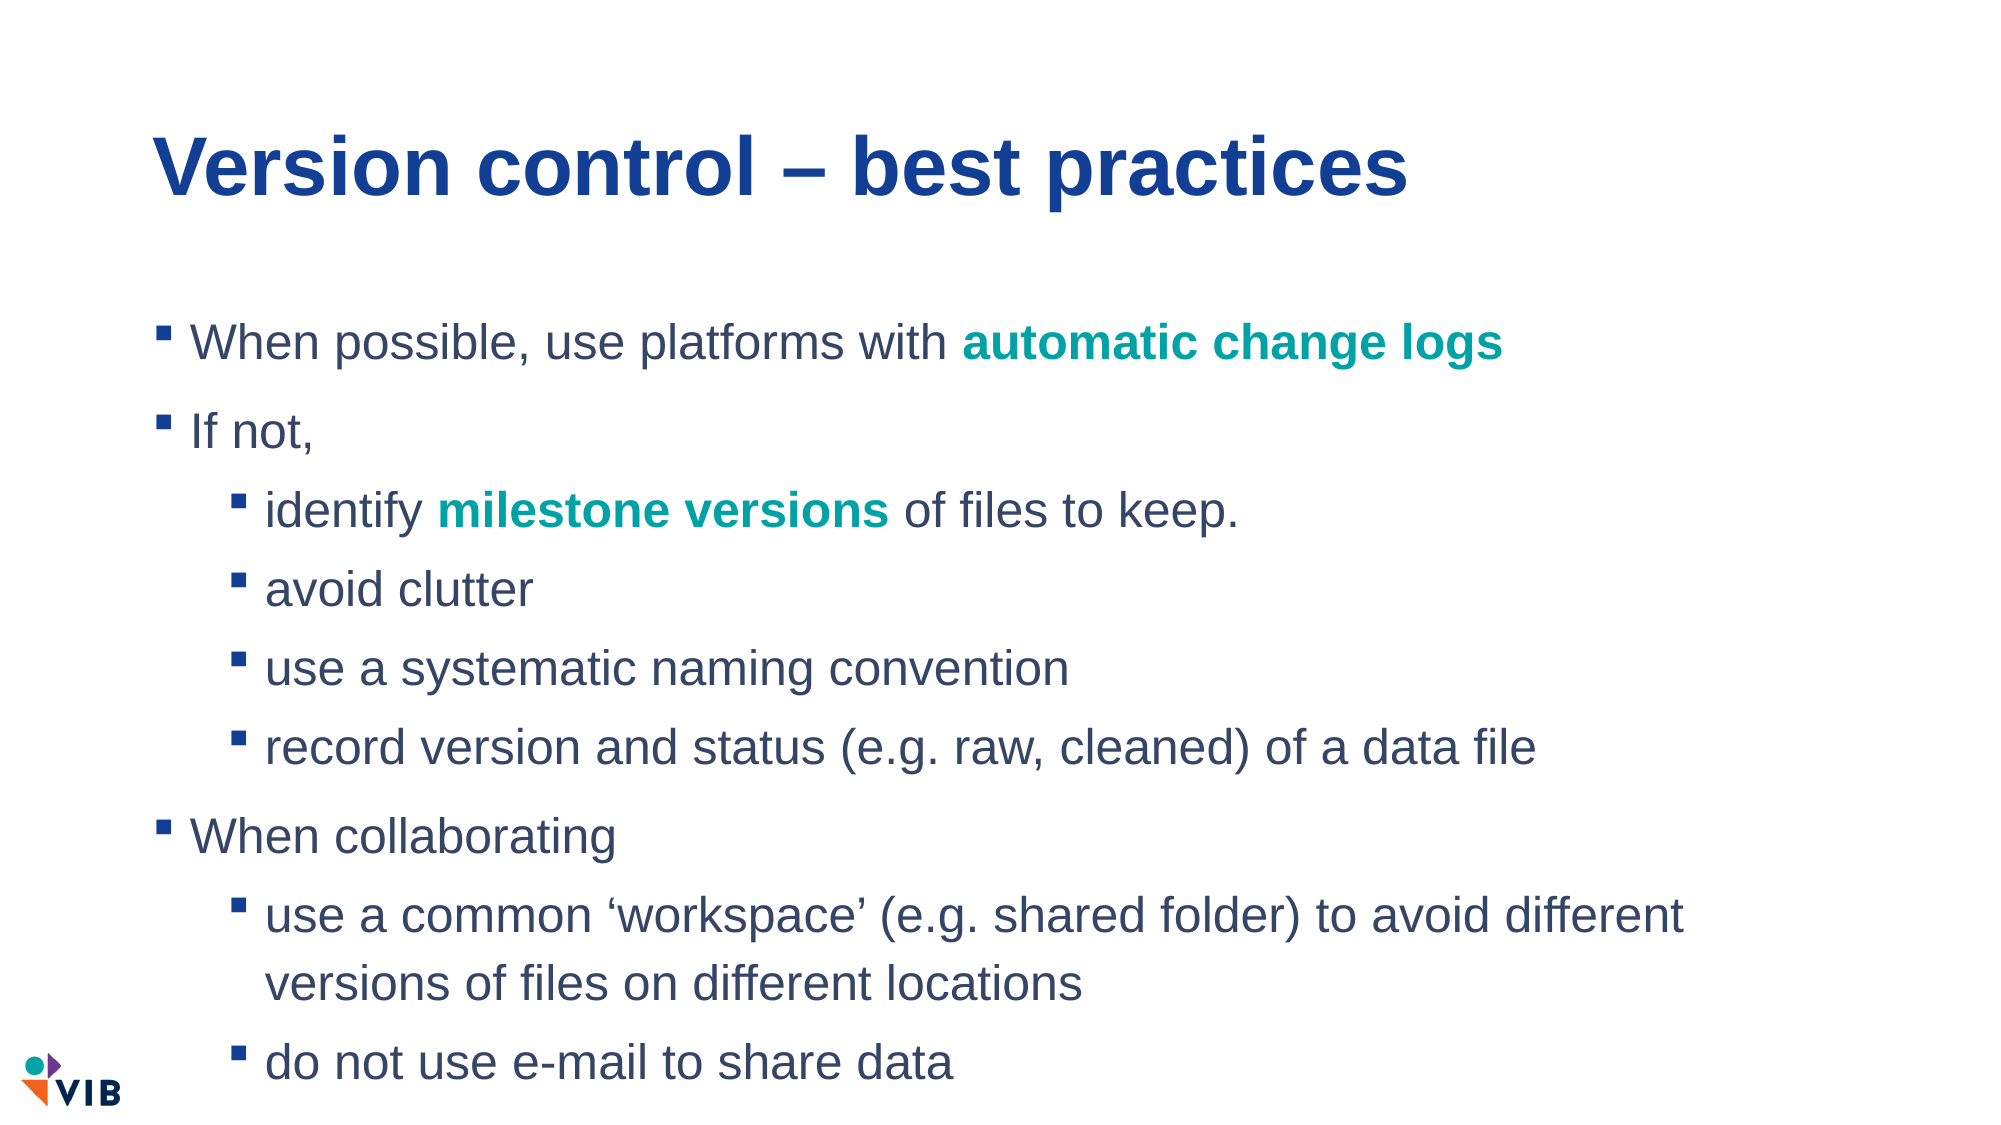

# Version control – best practices
When possible, use platforms with automatic change logs
If not,
identify milestone versions of ﬁles to keep.
avoid clutter
use a systematic naming convention
record version and status (e.g. raw, cleaned) of a data ﬁle
When collaborating
use a common ‘workspace’ (e.g. shared folder) to avoid different versions of ﬁles on different locations
do not use e-mail to share data

156